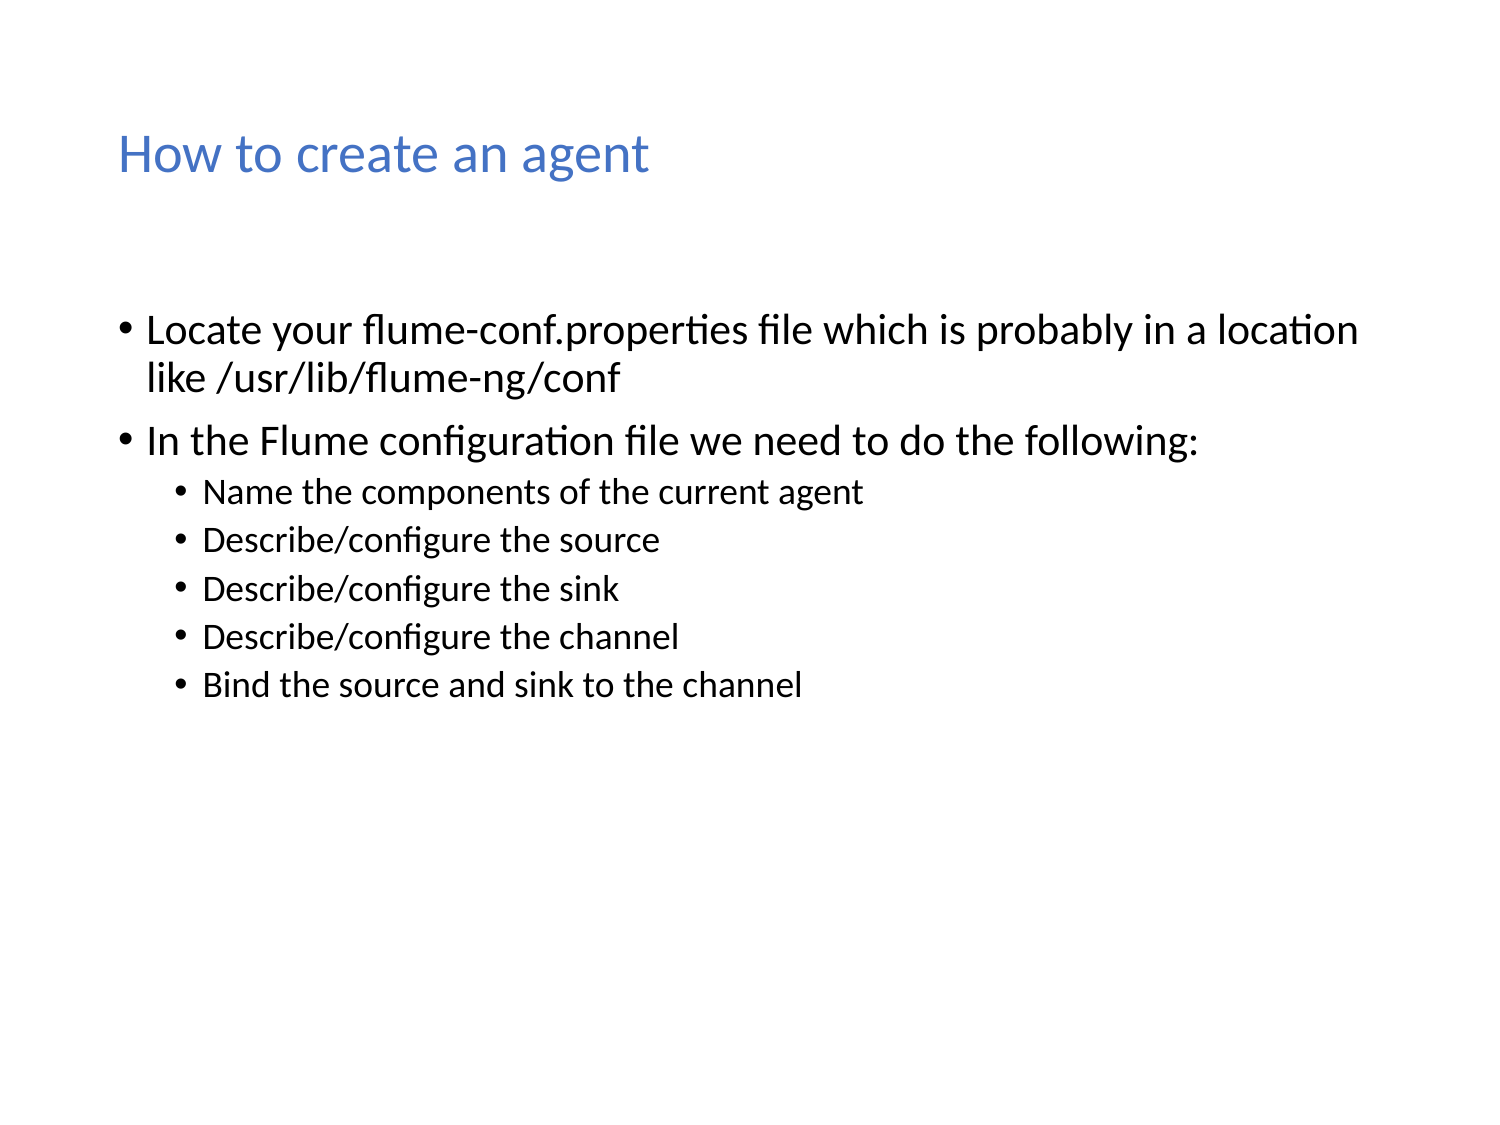

# How to create an agent
Locate your flume-conf.properties file which is probably in a location like /usr/lib/flume-ng/conf
In the Flume configuration file we need to do the following:
Name the components of the current agent
Describe/configure the source
Describe/configure the sink
Describe/configure the channel
Bind the source and sink to the channel